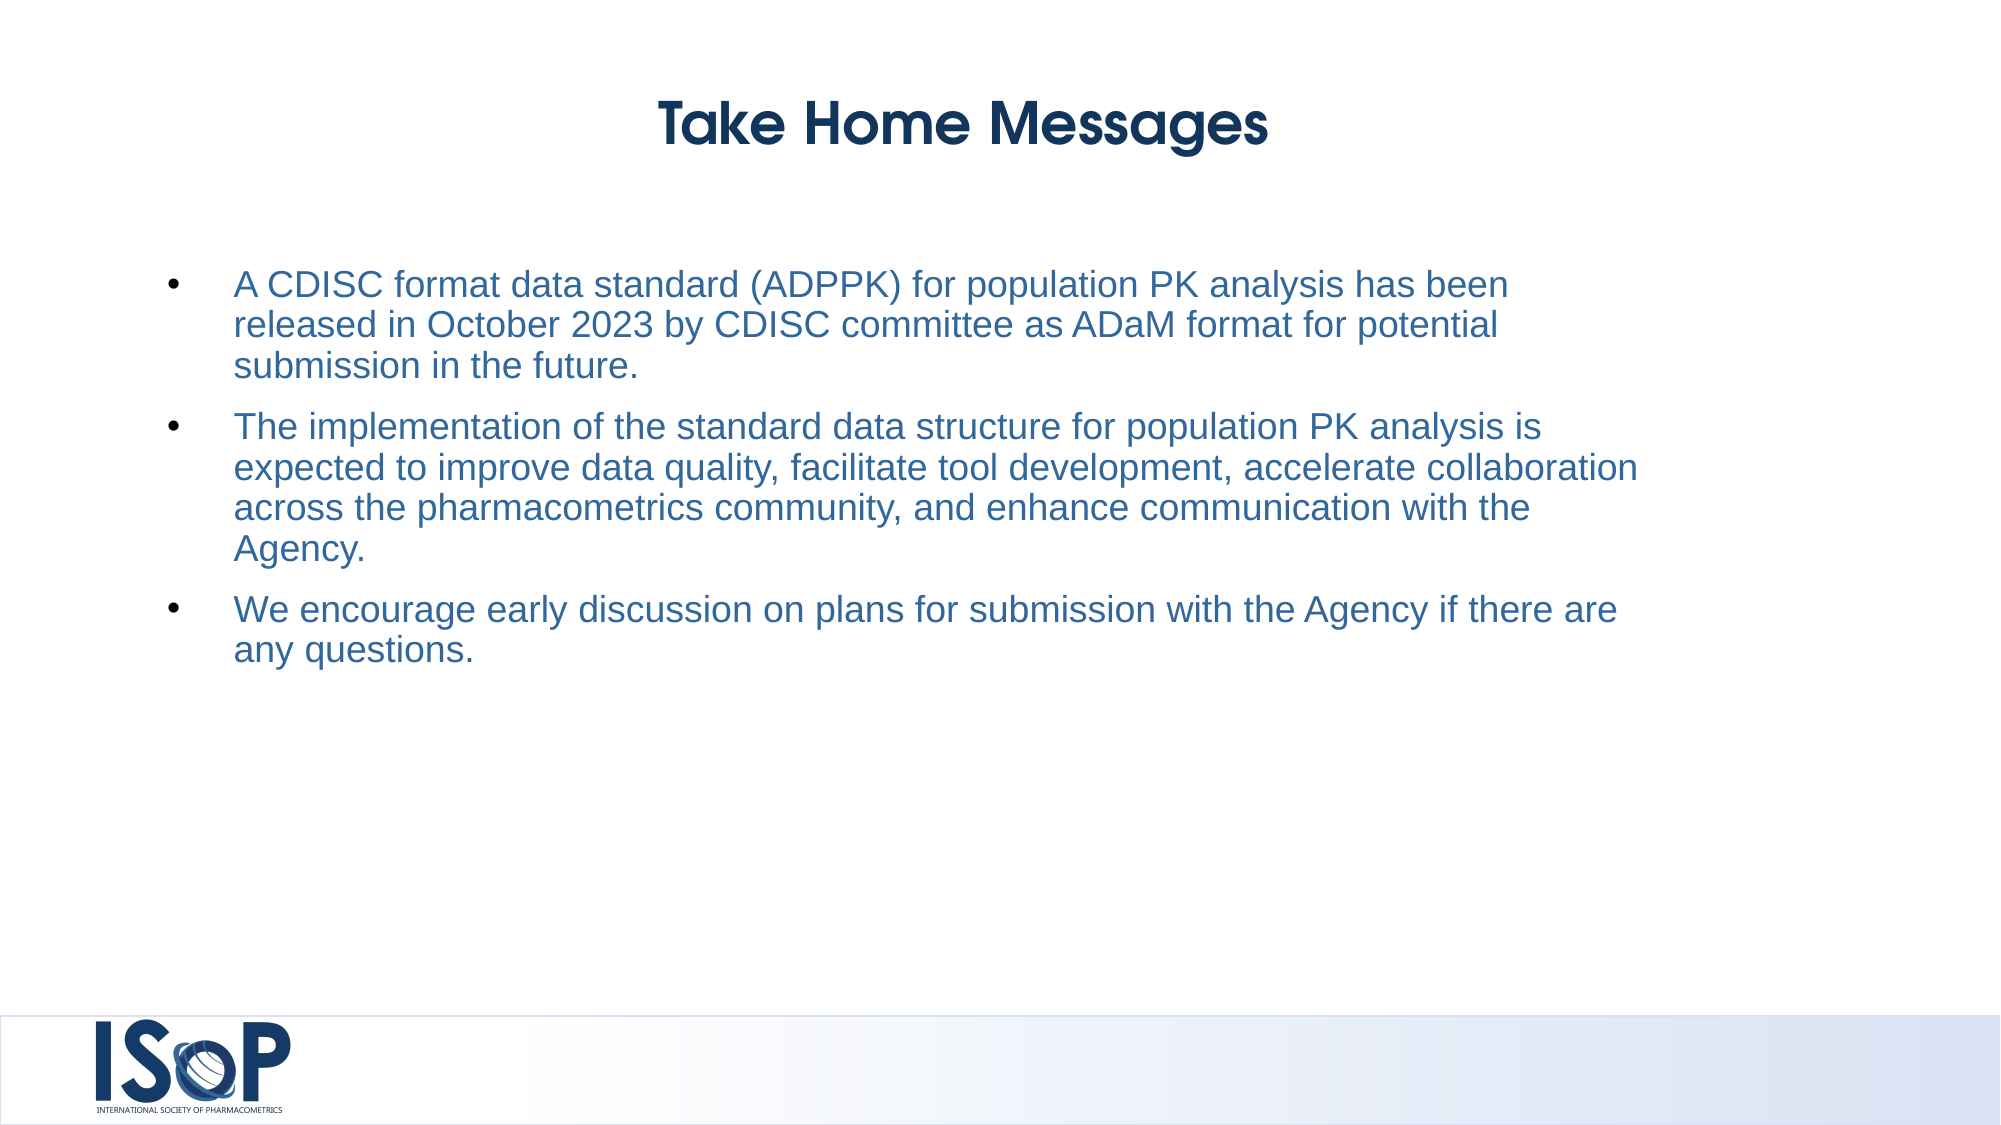

Take Home Messages
A CDISC format data standard (ADPPK) for population PK analysis has been released in October 2023 by CDISC committee as ADaM format for potential submission in the future.
The implementation of the standard data structure for population PK analysis is expected to improve data quality, facilitate tool development, accelerate collaboration across the pharmacometrics community, and enhance communication with the Agency.
We encourage early discussion on plans for submission with the Agency if there are any questions.